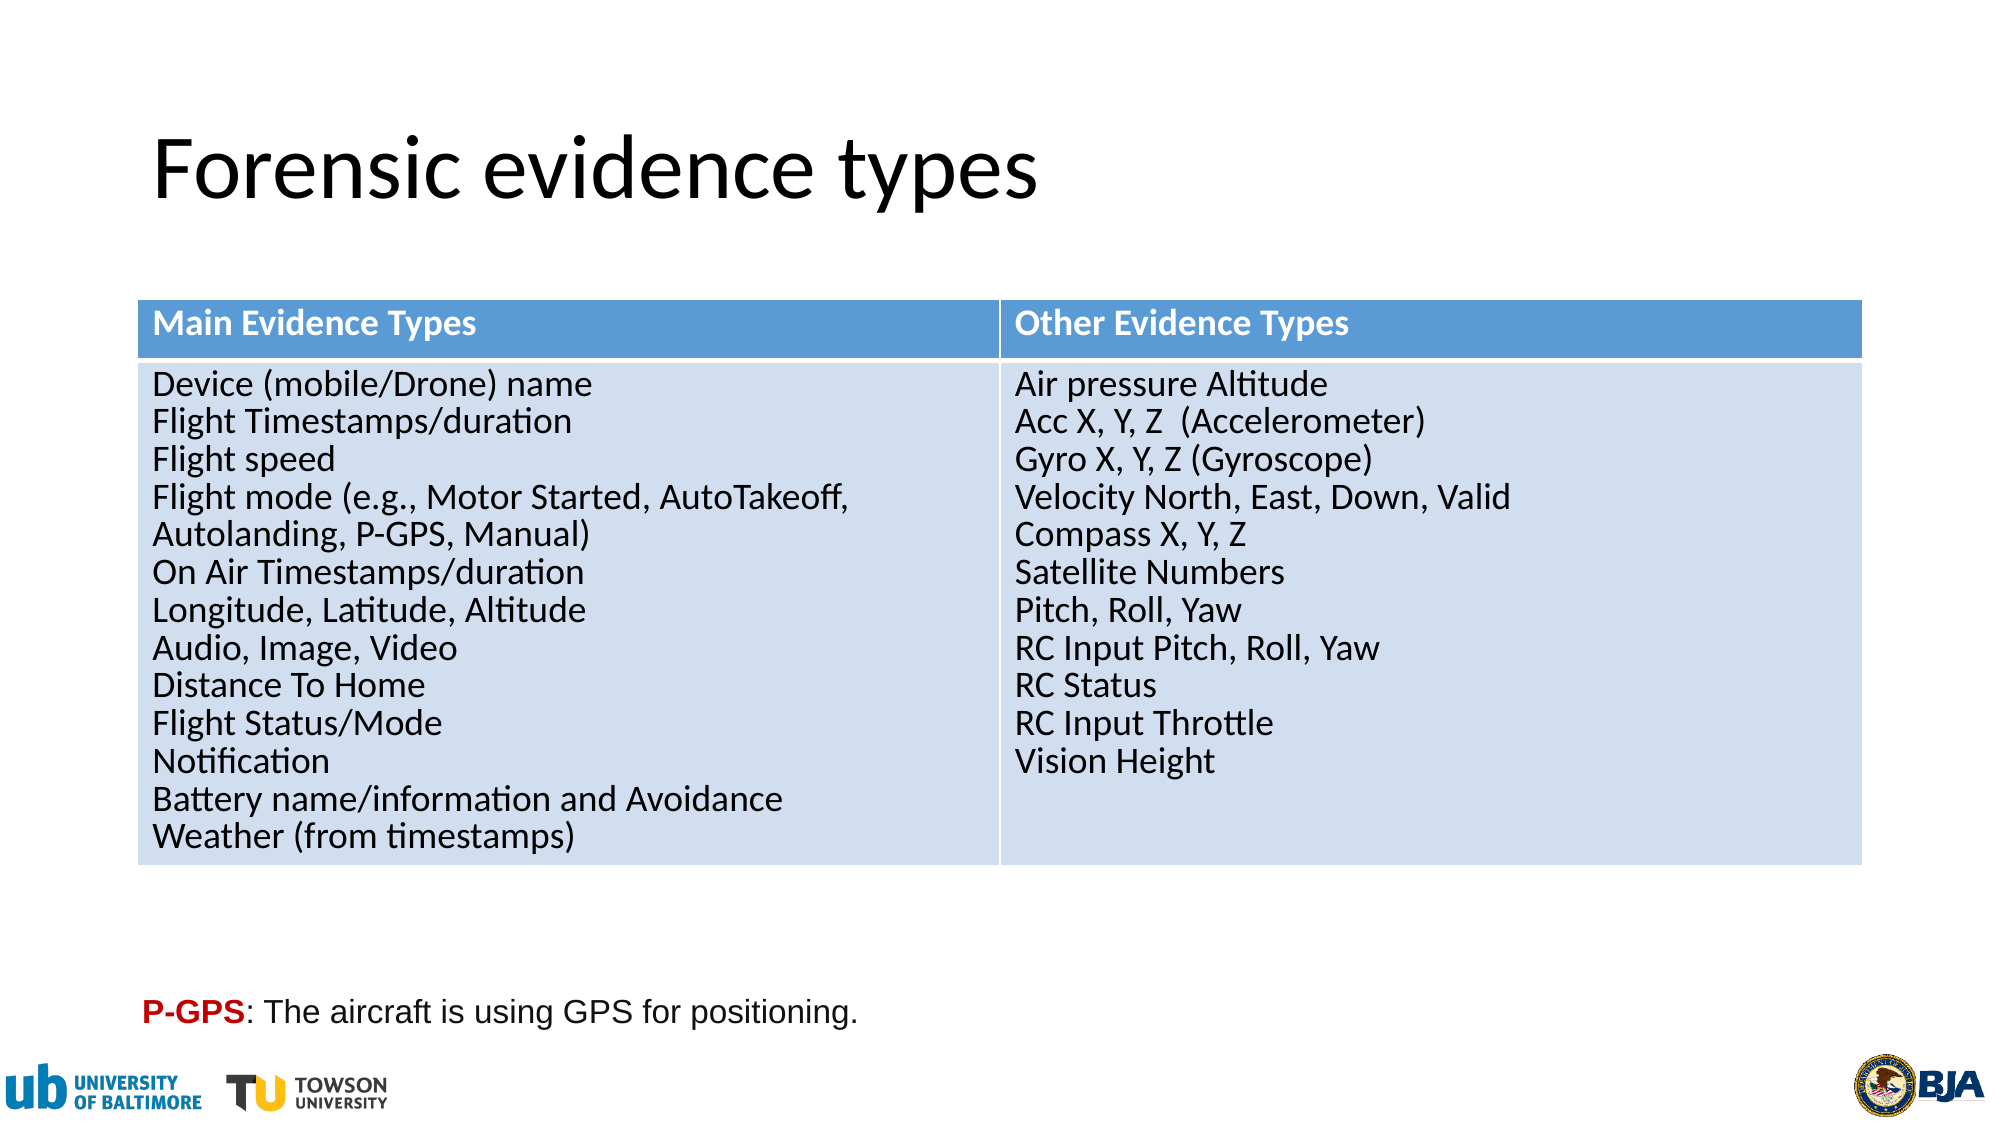

# Forensic evidence types
| Main Evidence Types | Other Evidence Types |
| --- | --- |
| Device (mobile/Drone) name Flight Timestamps/duration Flight speed Flight mode (e.g., Motor Started, AutoTakeoff, Autolanding, P-GPS, Manual) On Air Timestamps/duration Longitude, Latitude, Altitude Audio, Image, Video Distance To Home Flight Status/Mode Notification Battery name/information and Avoidance Weather (from timestamps) | Air pressure Altitude Acc X, Y, Z (Accelerometer) Gyro X, Y, Z (Gyroscope) Velocity North, East, Down, Valid Compass X, Y, Z Satellite Numbers Pitch, Roll, Yaw RC Input Pitch, Roll, Yaw RC Status RC Input Throttle Vision Height |
P-GPS: The aircraft is using GPS for positioning.